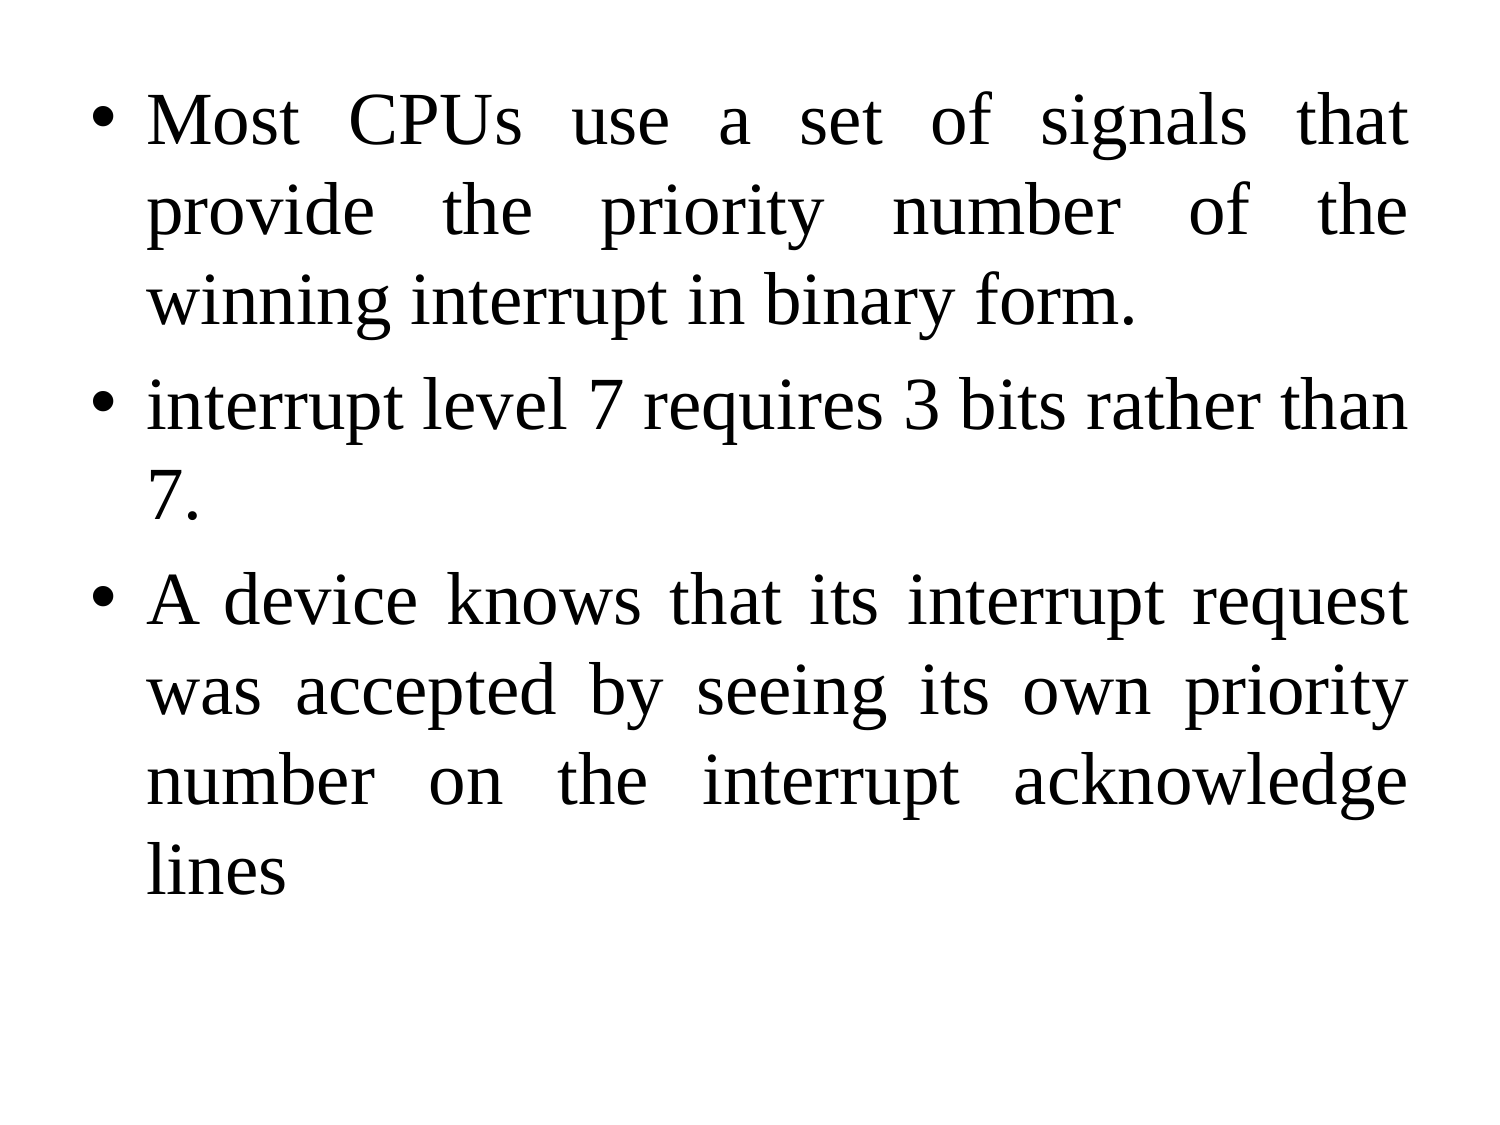

Most CPUs use a set of signals that provide the priority number of the winning interrupt in binary form.
interrupt level 7 requires 3 bits rather than 7.
A device knows that its interrupt request was accepted by seeing its own priority number on the interrupt acknowledge lines